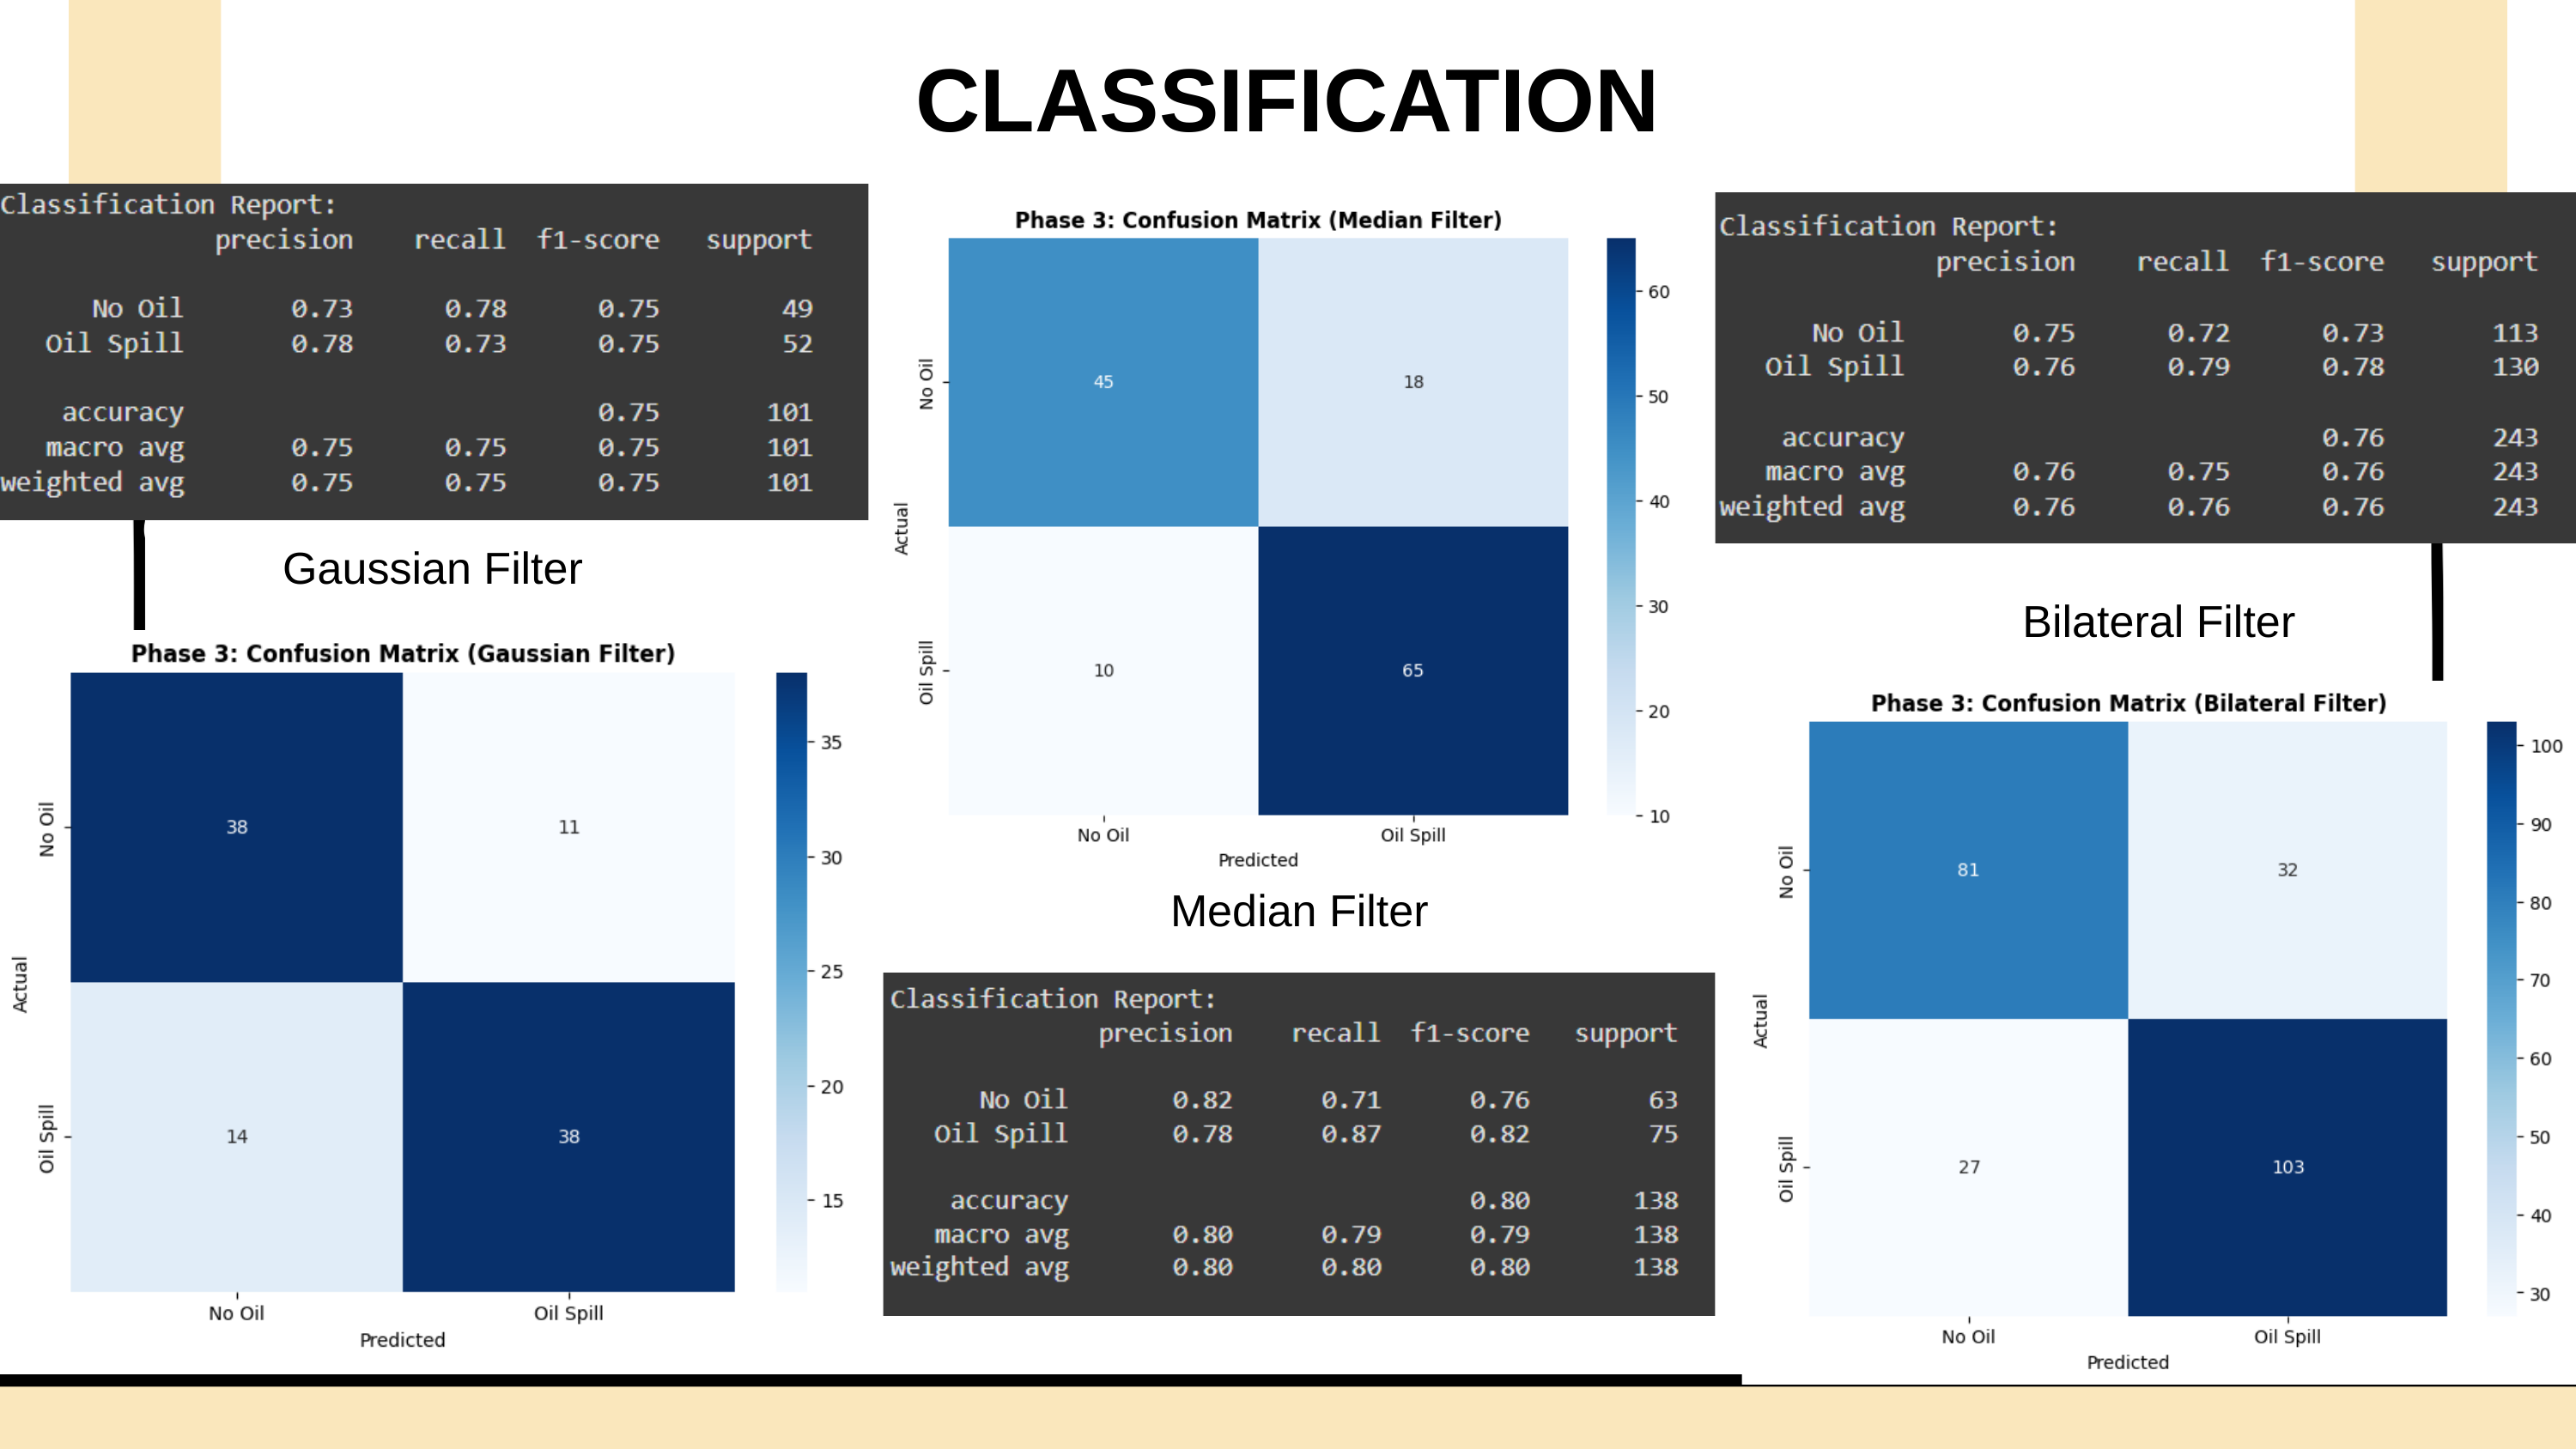

CLASSIFICATION

Gaussian Filter
Bilateral Filter

Median Filter